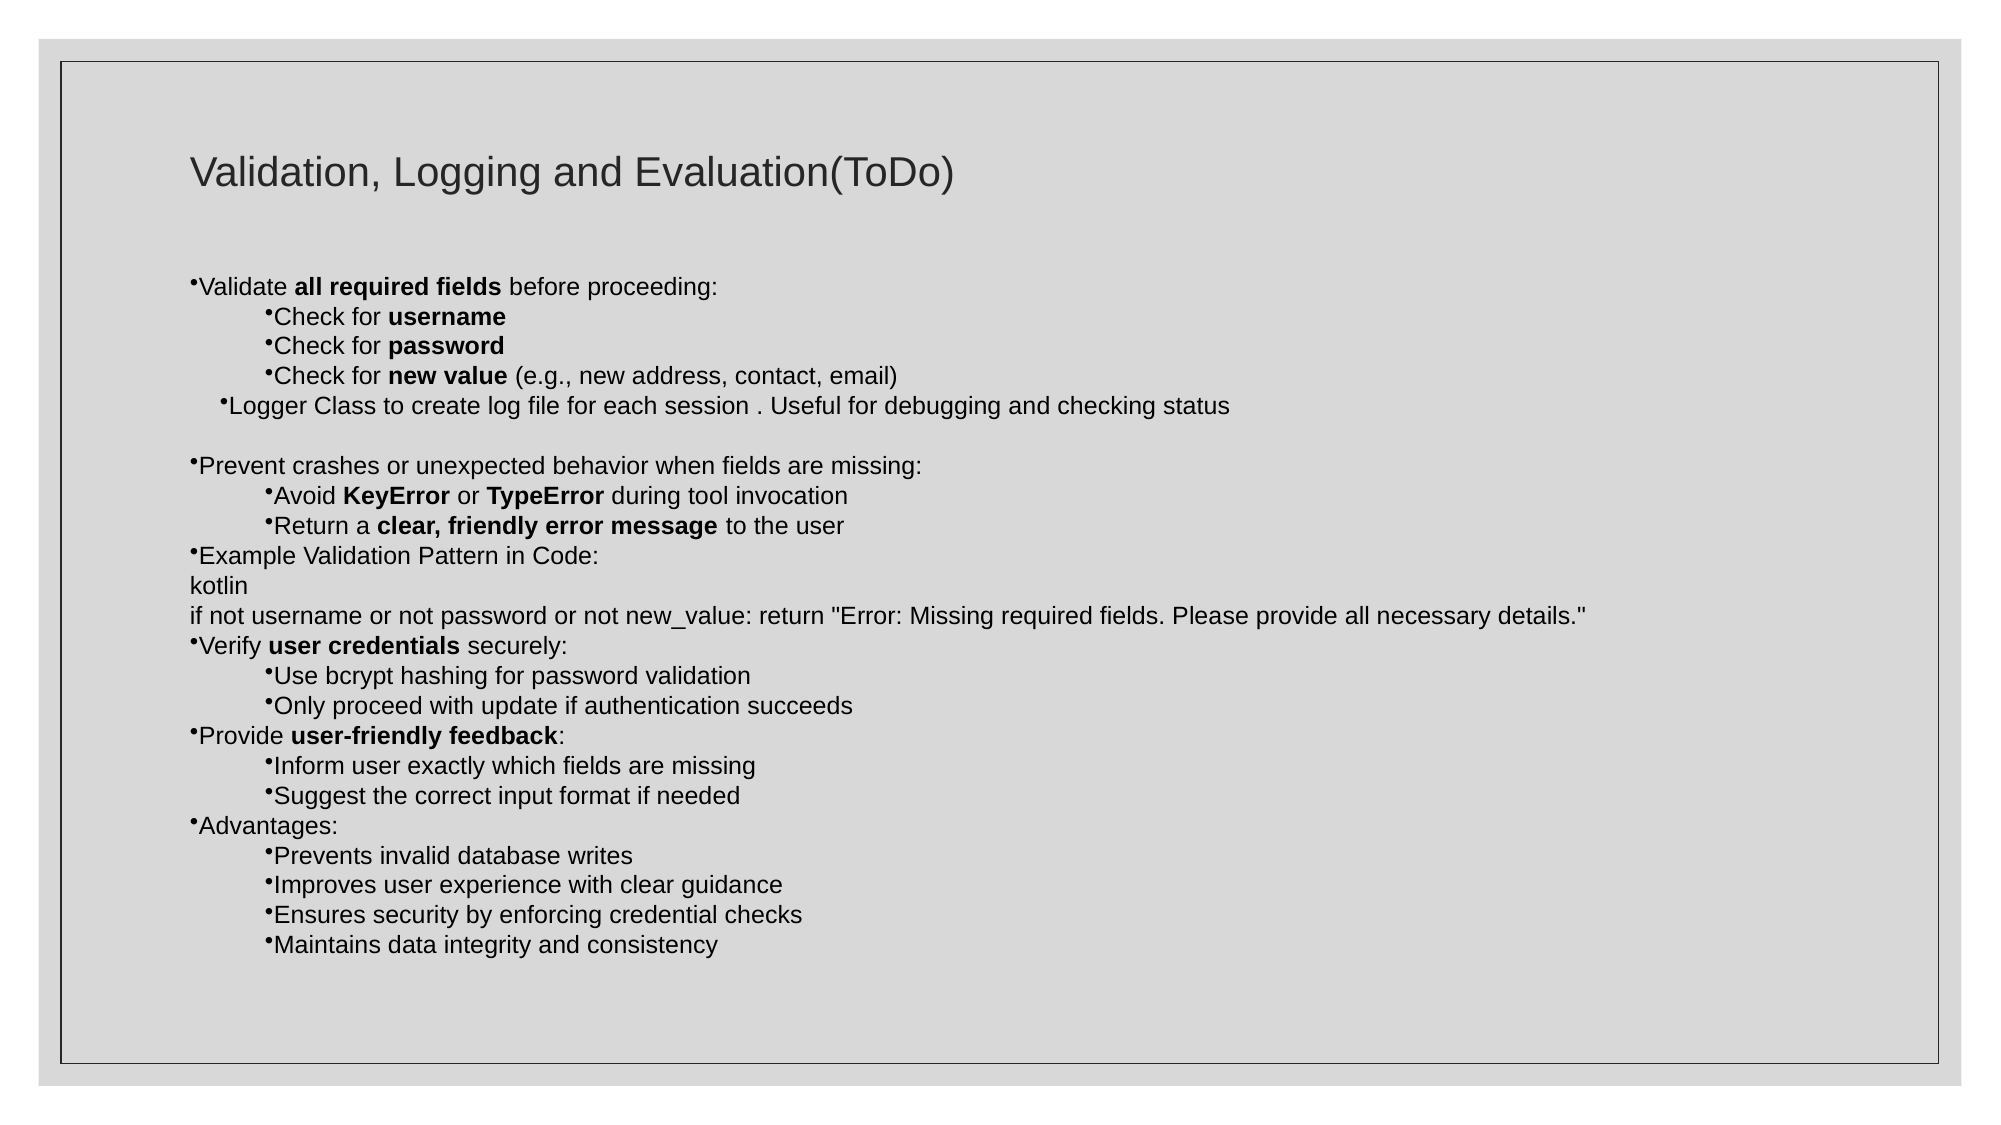

# Validation, Logging and Evaluation(ToDo)

Validate all required fields before proceeding:
Check for username
Check for password
Check for new value (e.g., new address, contact, email)
Logger Class to create log file for each session . Useful for debugging and checking status

Prevent crashes or unexpected behavior when fields are missing:
Avoid KeyError or TypeError during tool invocation
Return a clear, friendly error message to the user
Example Validation Pattern in Code:
kotlin
if not username or not password or not new_value: return "Error: Missing required fields. Please provide all necessary details."
Verify user credentials securely:
Use bcrypt hashing for password validation
Only proceed with update if authentication succeeds
Provide user-friendly feedback:
Inform user exactly which fields are missing
Suggest the correct input format if needed
Advantages:
Prevents invalid database writes
Improves user experience with clear guidance
Ensures security by enforcing credential checks
Maintains data integrity and consistency